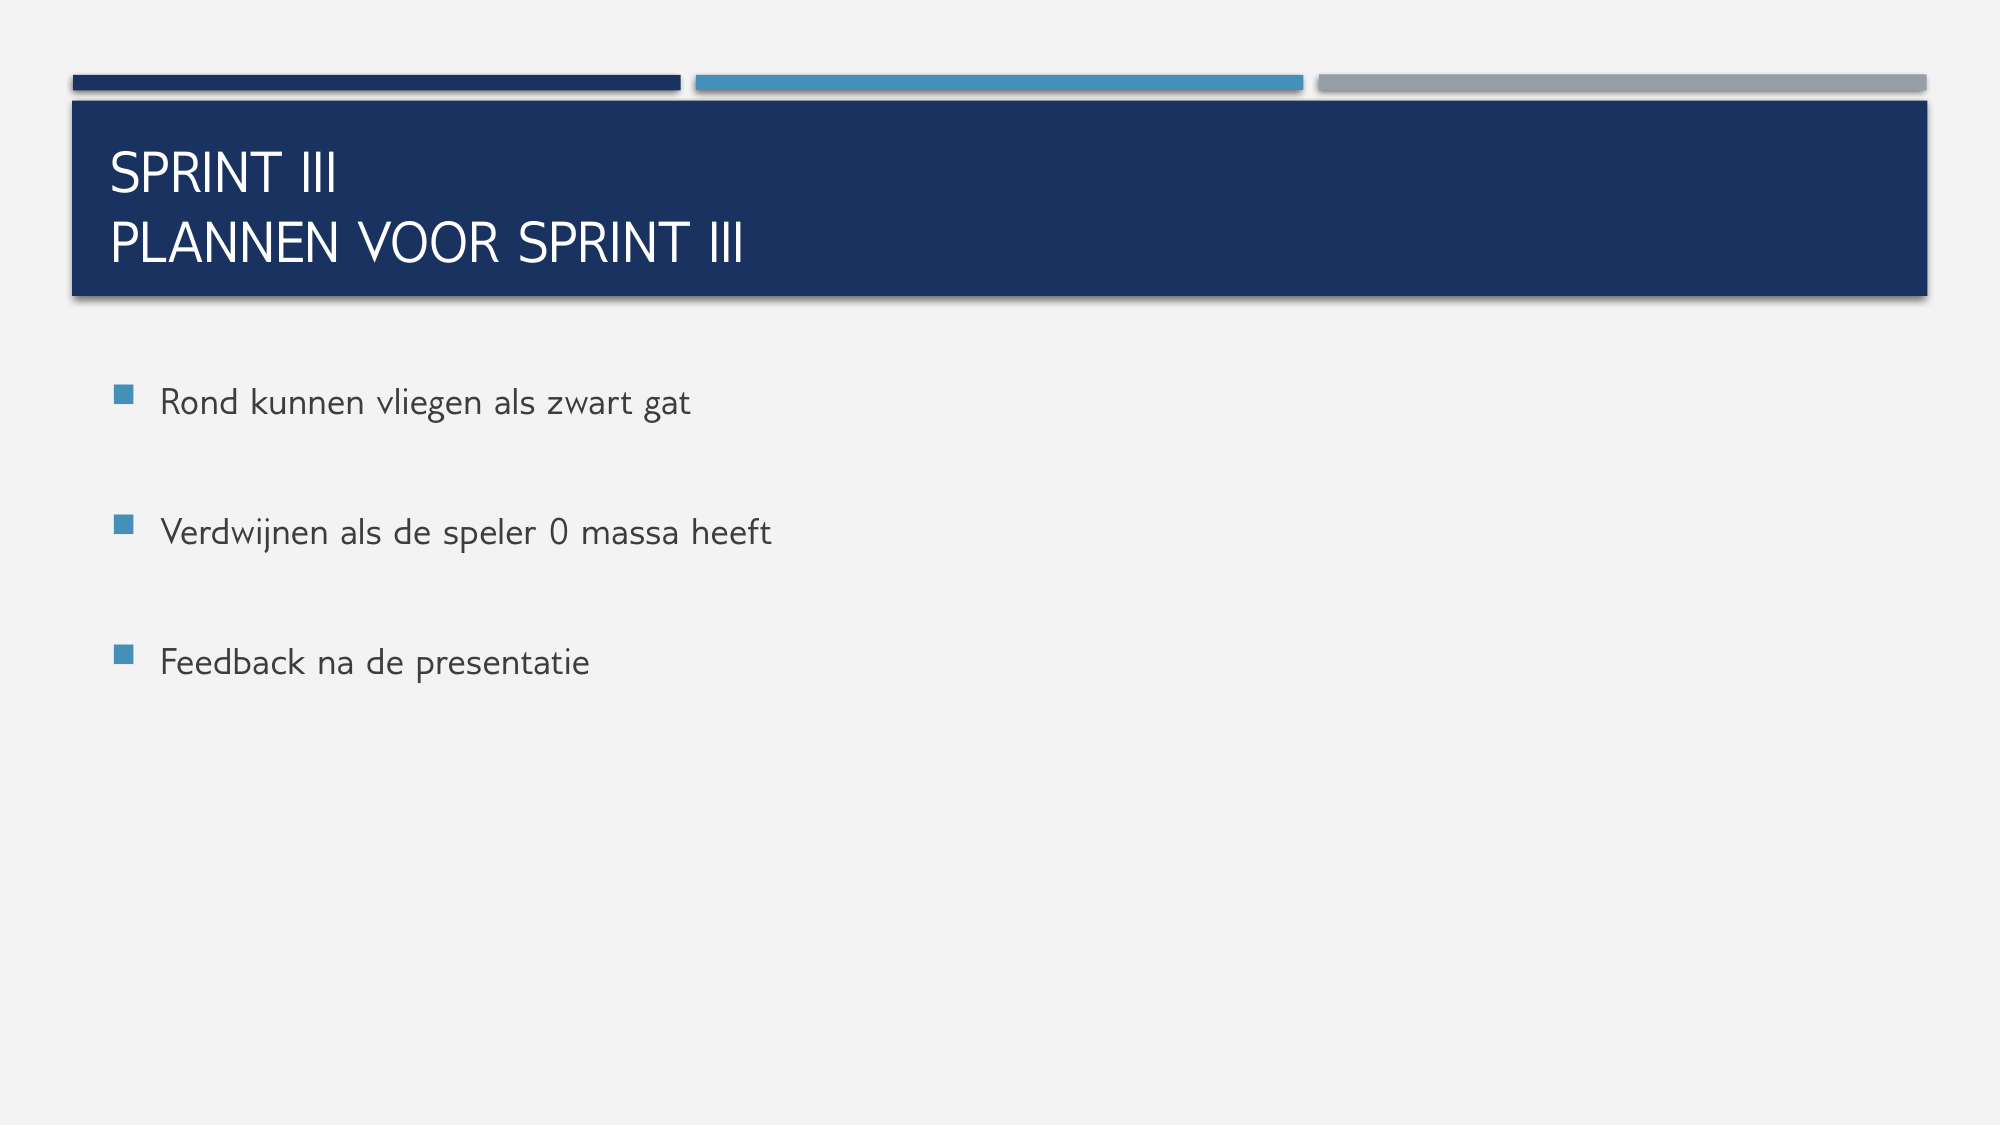

# Sprint III Plannen voor sprint III
Rond kunnen vliegen als zwart gat

Verdwijnen als de speler 0 massa heeft

Feedback na de presentatie